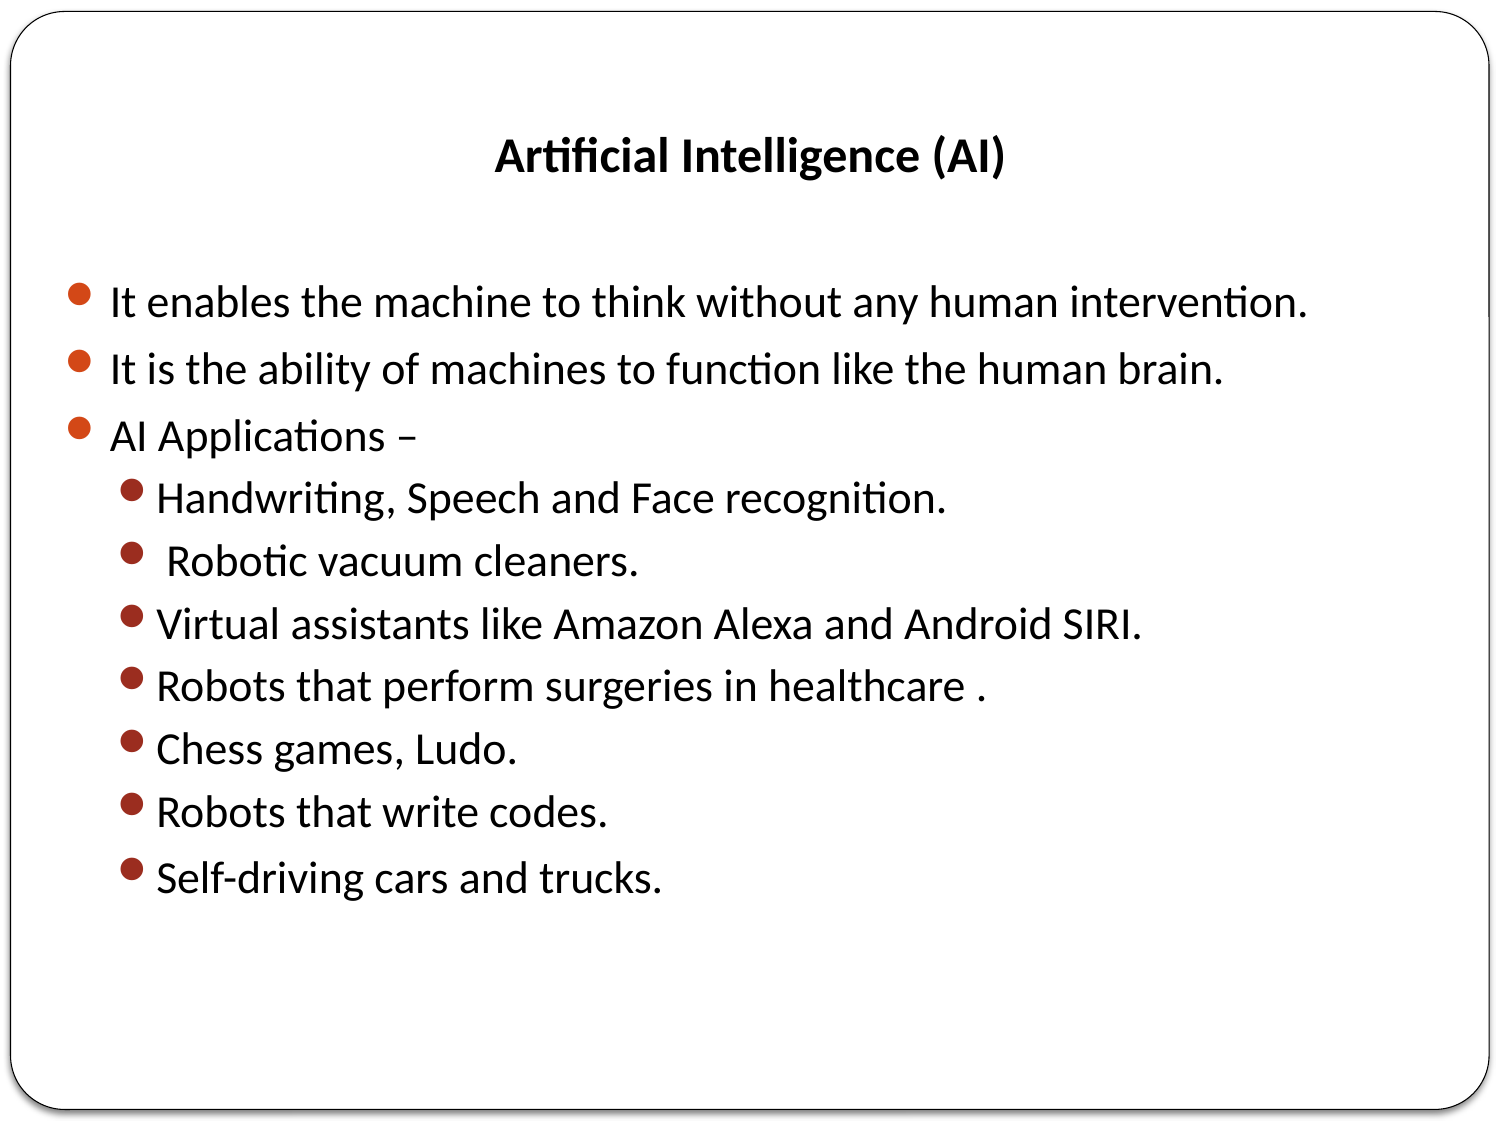

Artificial Intelligence (AI)

It enables the machine to think without any human intervention.
It is the ability of machines to function like the human brain.
AI Applications –
Handwriting, Speech and Face recognition.
 Robotic vacuum cleaners.
Virtual assistants like Amazon Alexa and Android SIRI.
Robots that perform surgeries in healthcare .
Chess games, Ludo.
Robots that write codes.
Self-driving cars and trucks.